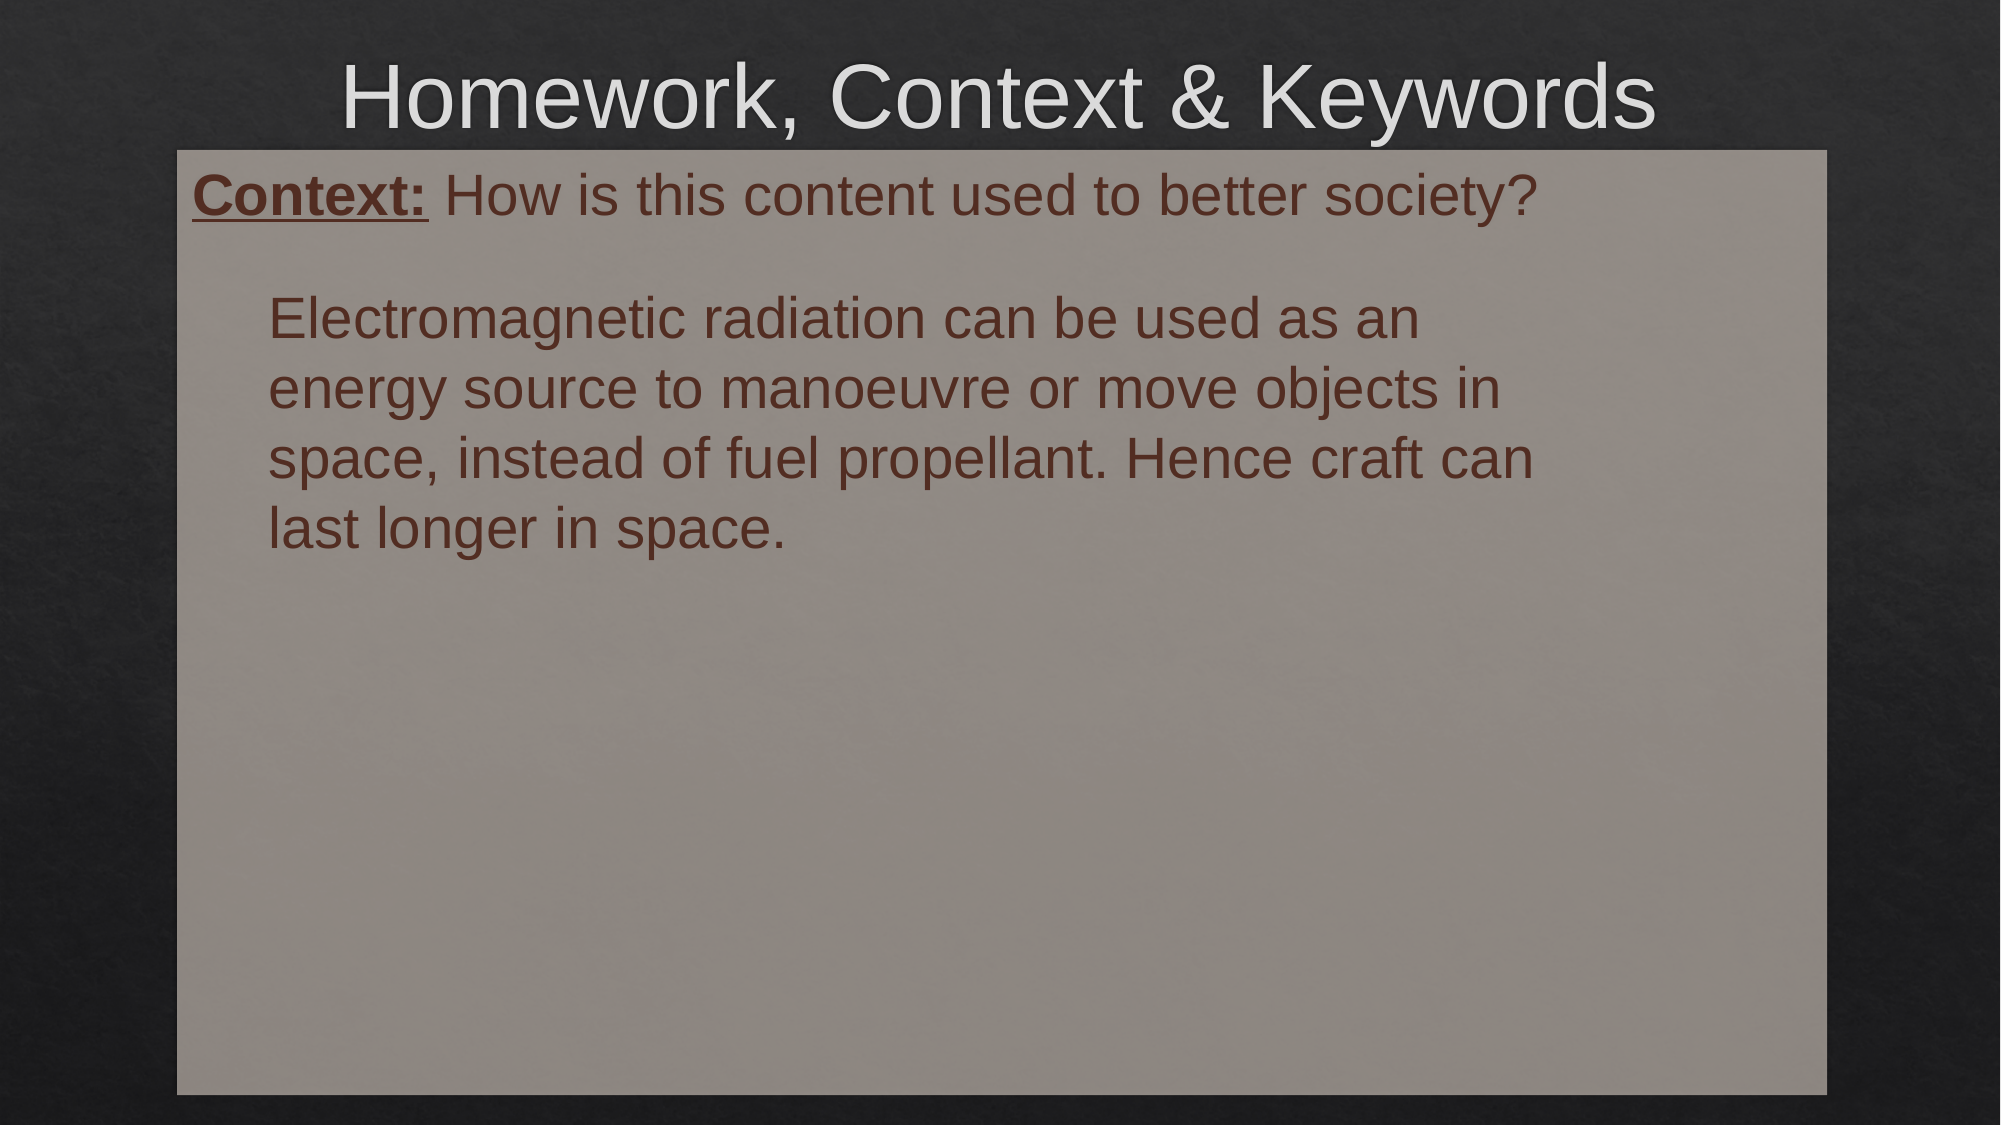

# Homework, Context & Keywords
Context: How is this content used to better society?

Electromagnetic radiation can be used as an energy source to manoeuvre or move objects in space, instead of fuel propellant. Hence craft can last longer in space.